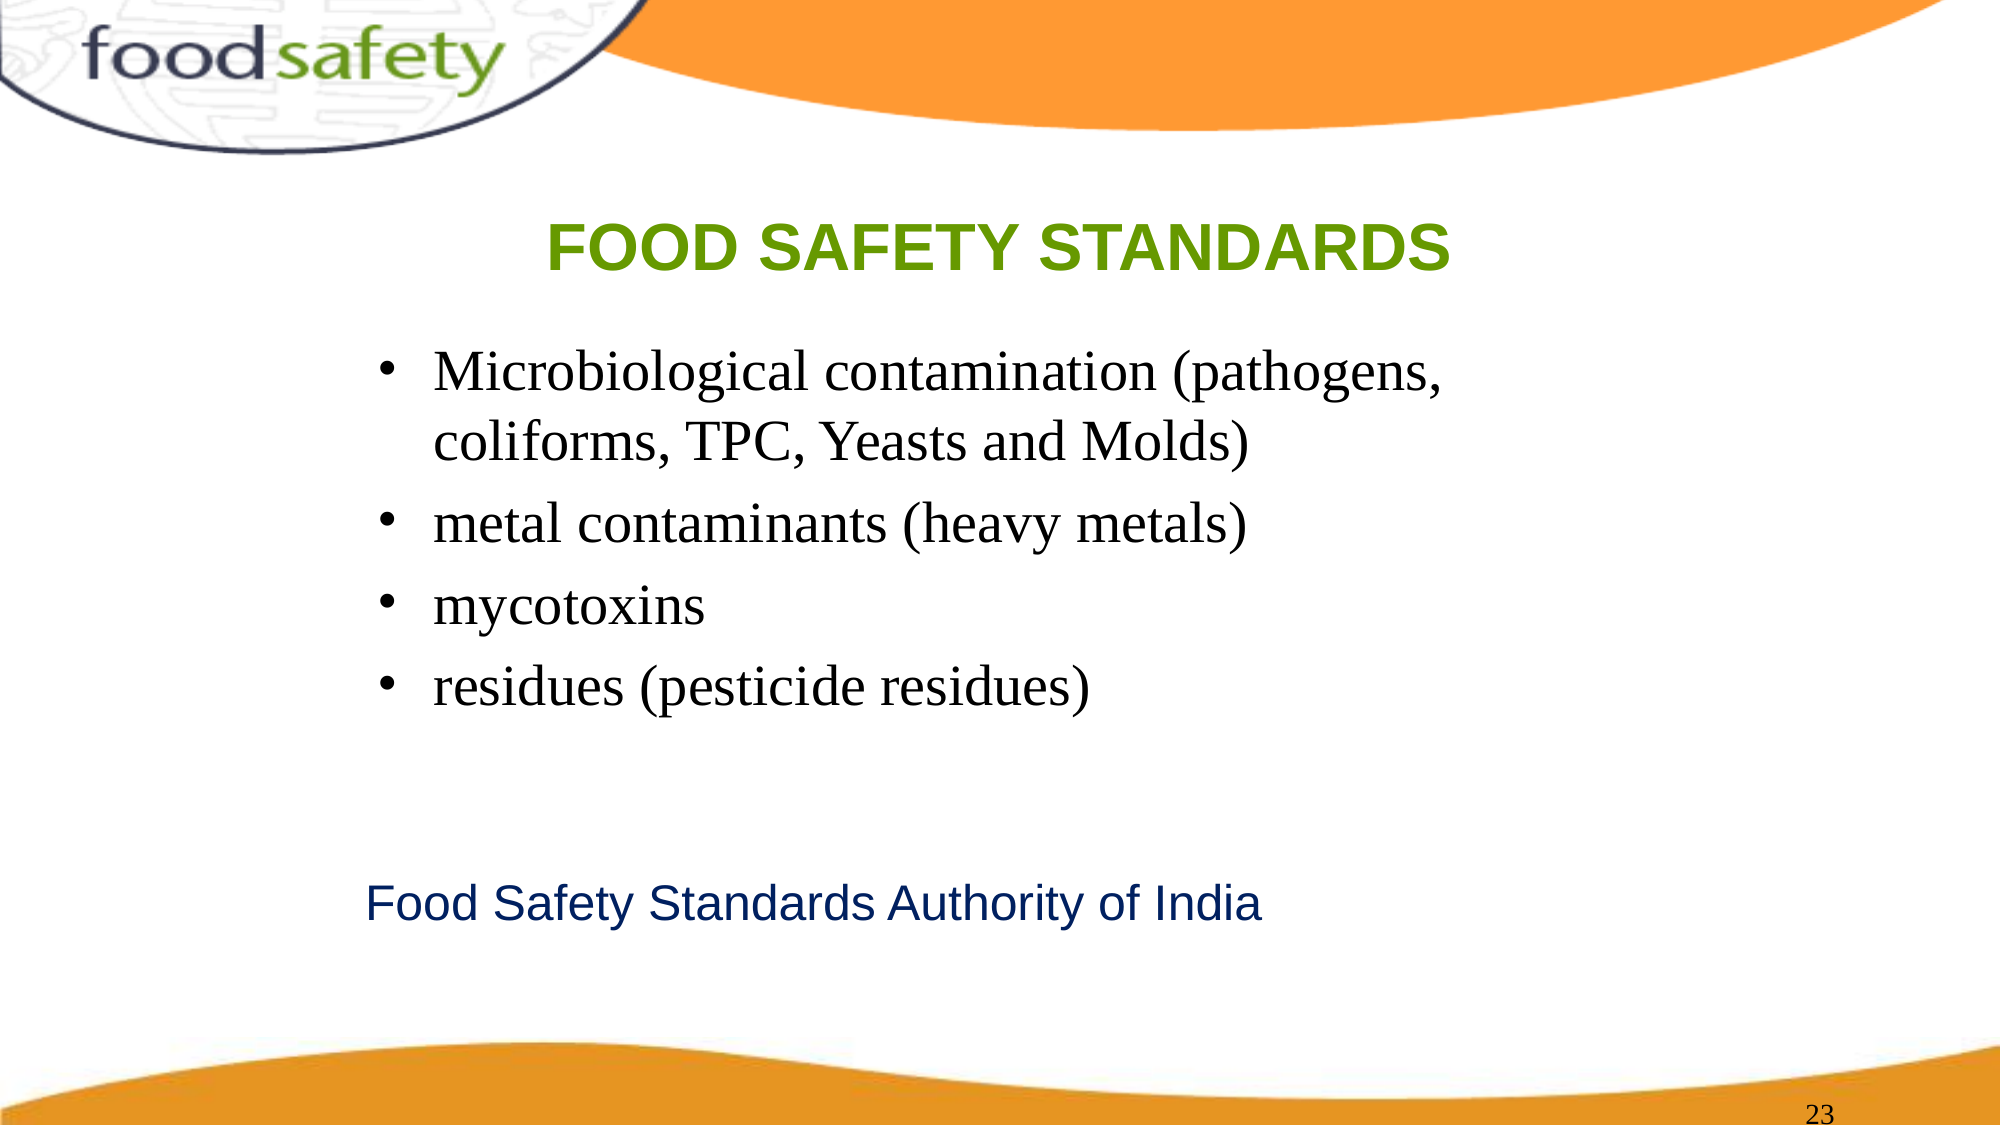

# FOOD SAFETY STANDARDS
Microbiological contamination (pathogens, coliforms, TPC, Yeasts and Molds)
metal contaminants (heavy metals)
mycotoxins
residues (pesticide residues)

Food Safety Standards Authority of India
23